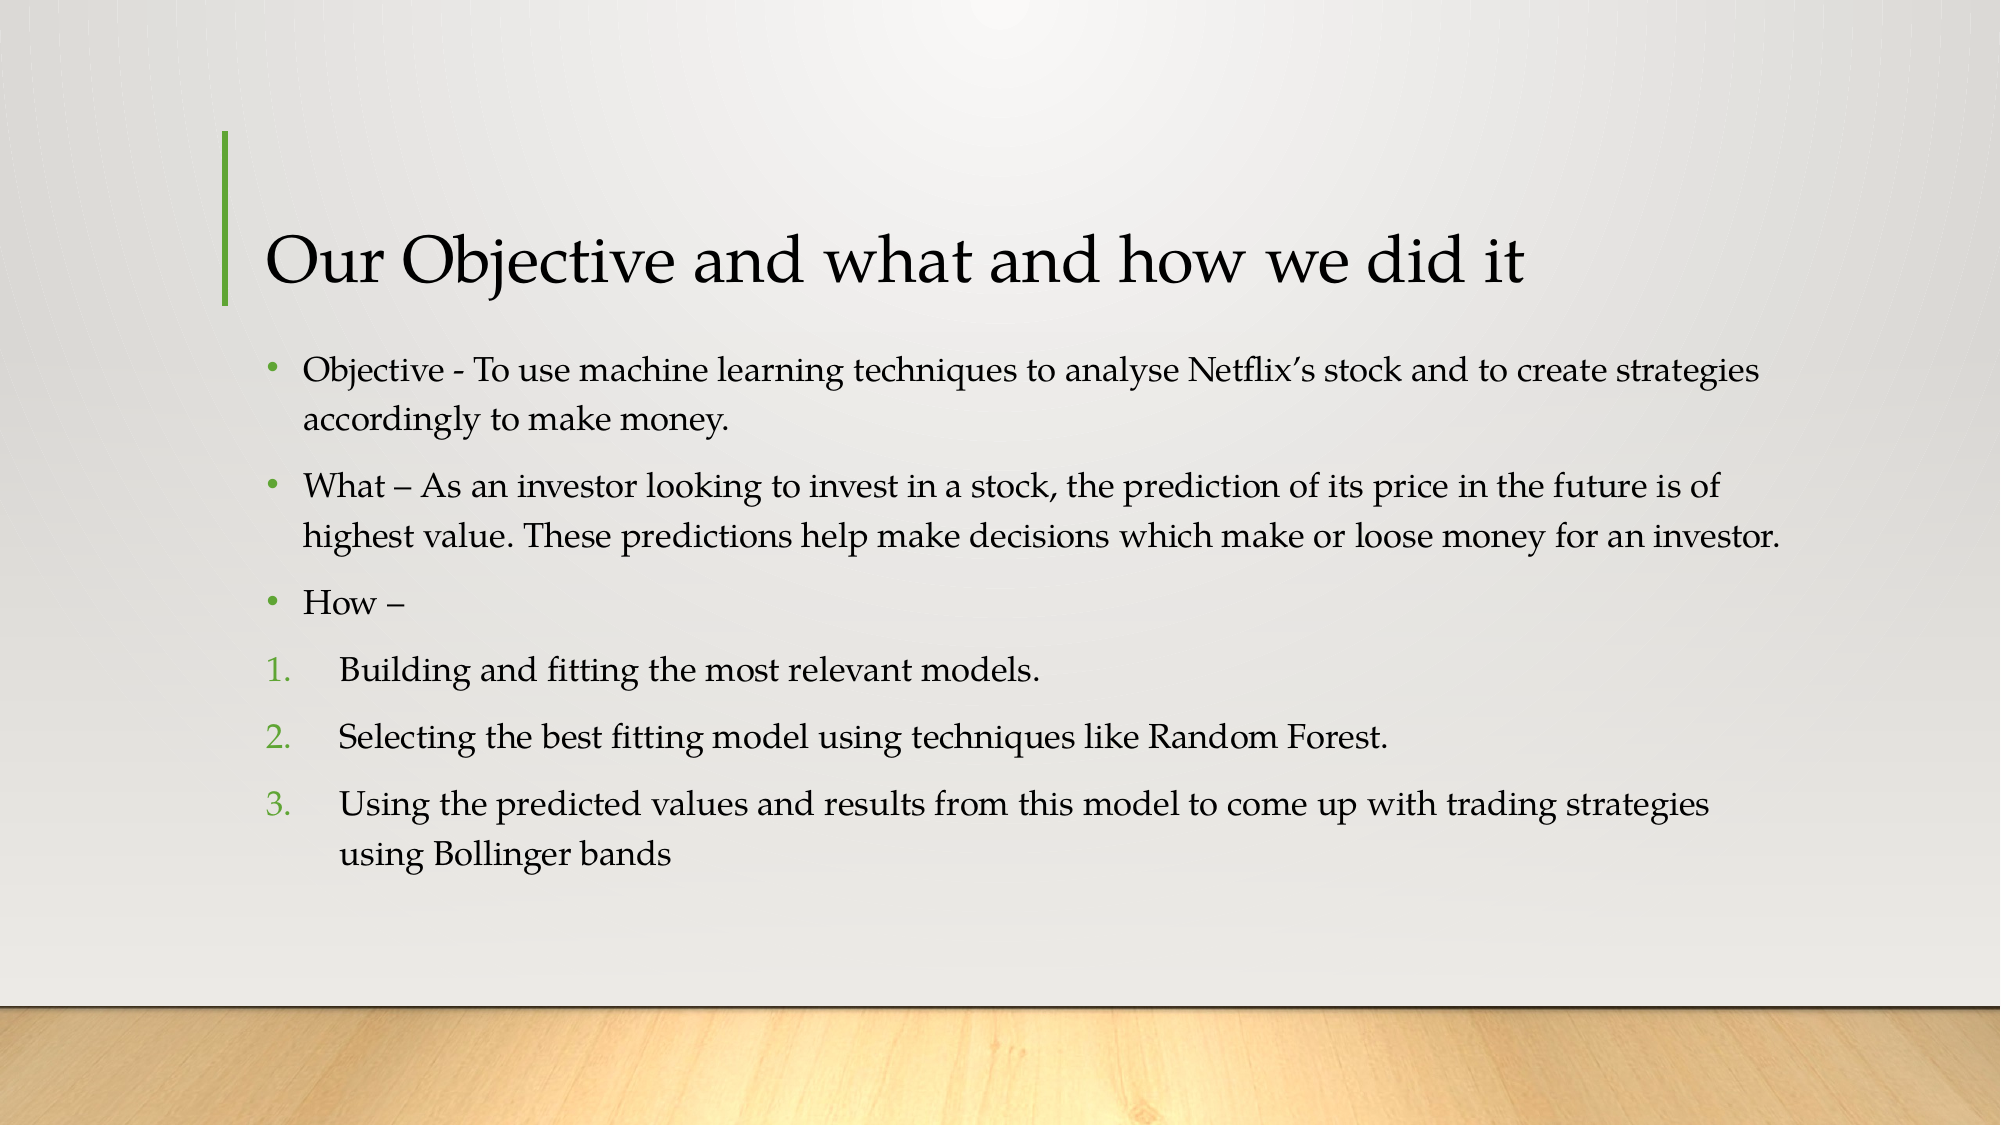

# Our Objective and what and how we did it
Objective - To use machine learning techniques to analyse Netflix’s stock and to create strategies accordingly to make money.
What – As an investor looking to invest in a stock, the prediction of its price in the future is of highest value. These predictions help make decisions which make or loose money for an investor.
How –
Building and fitting the most relevant models.
Selecting the best fitting model using techniques like Random Forest.
Using the predicted values and results from this model to come up with trading strategies using Bollinger bands